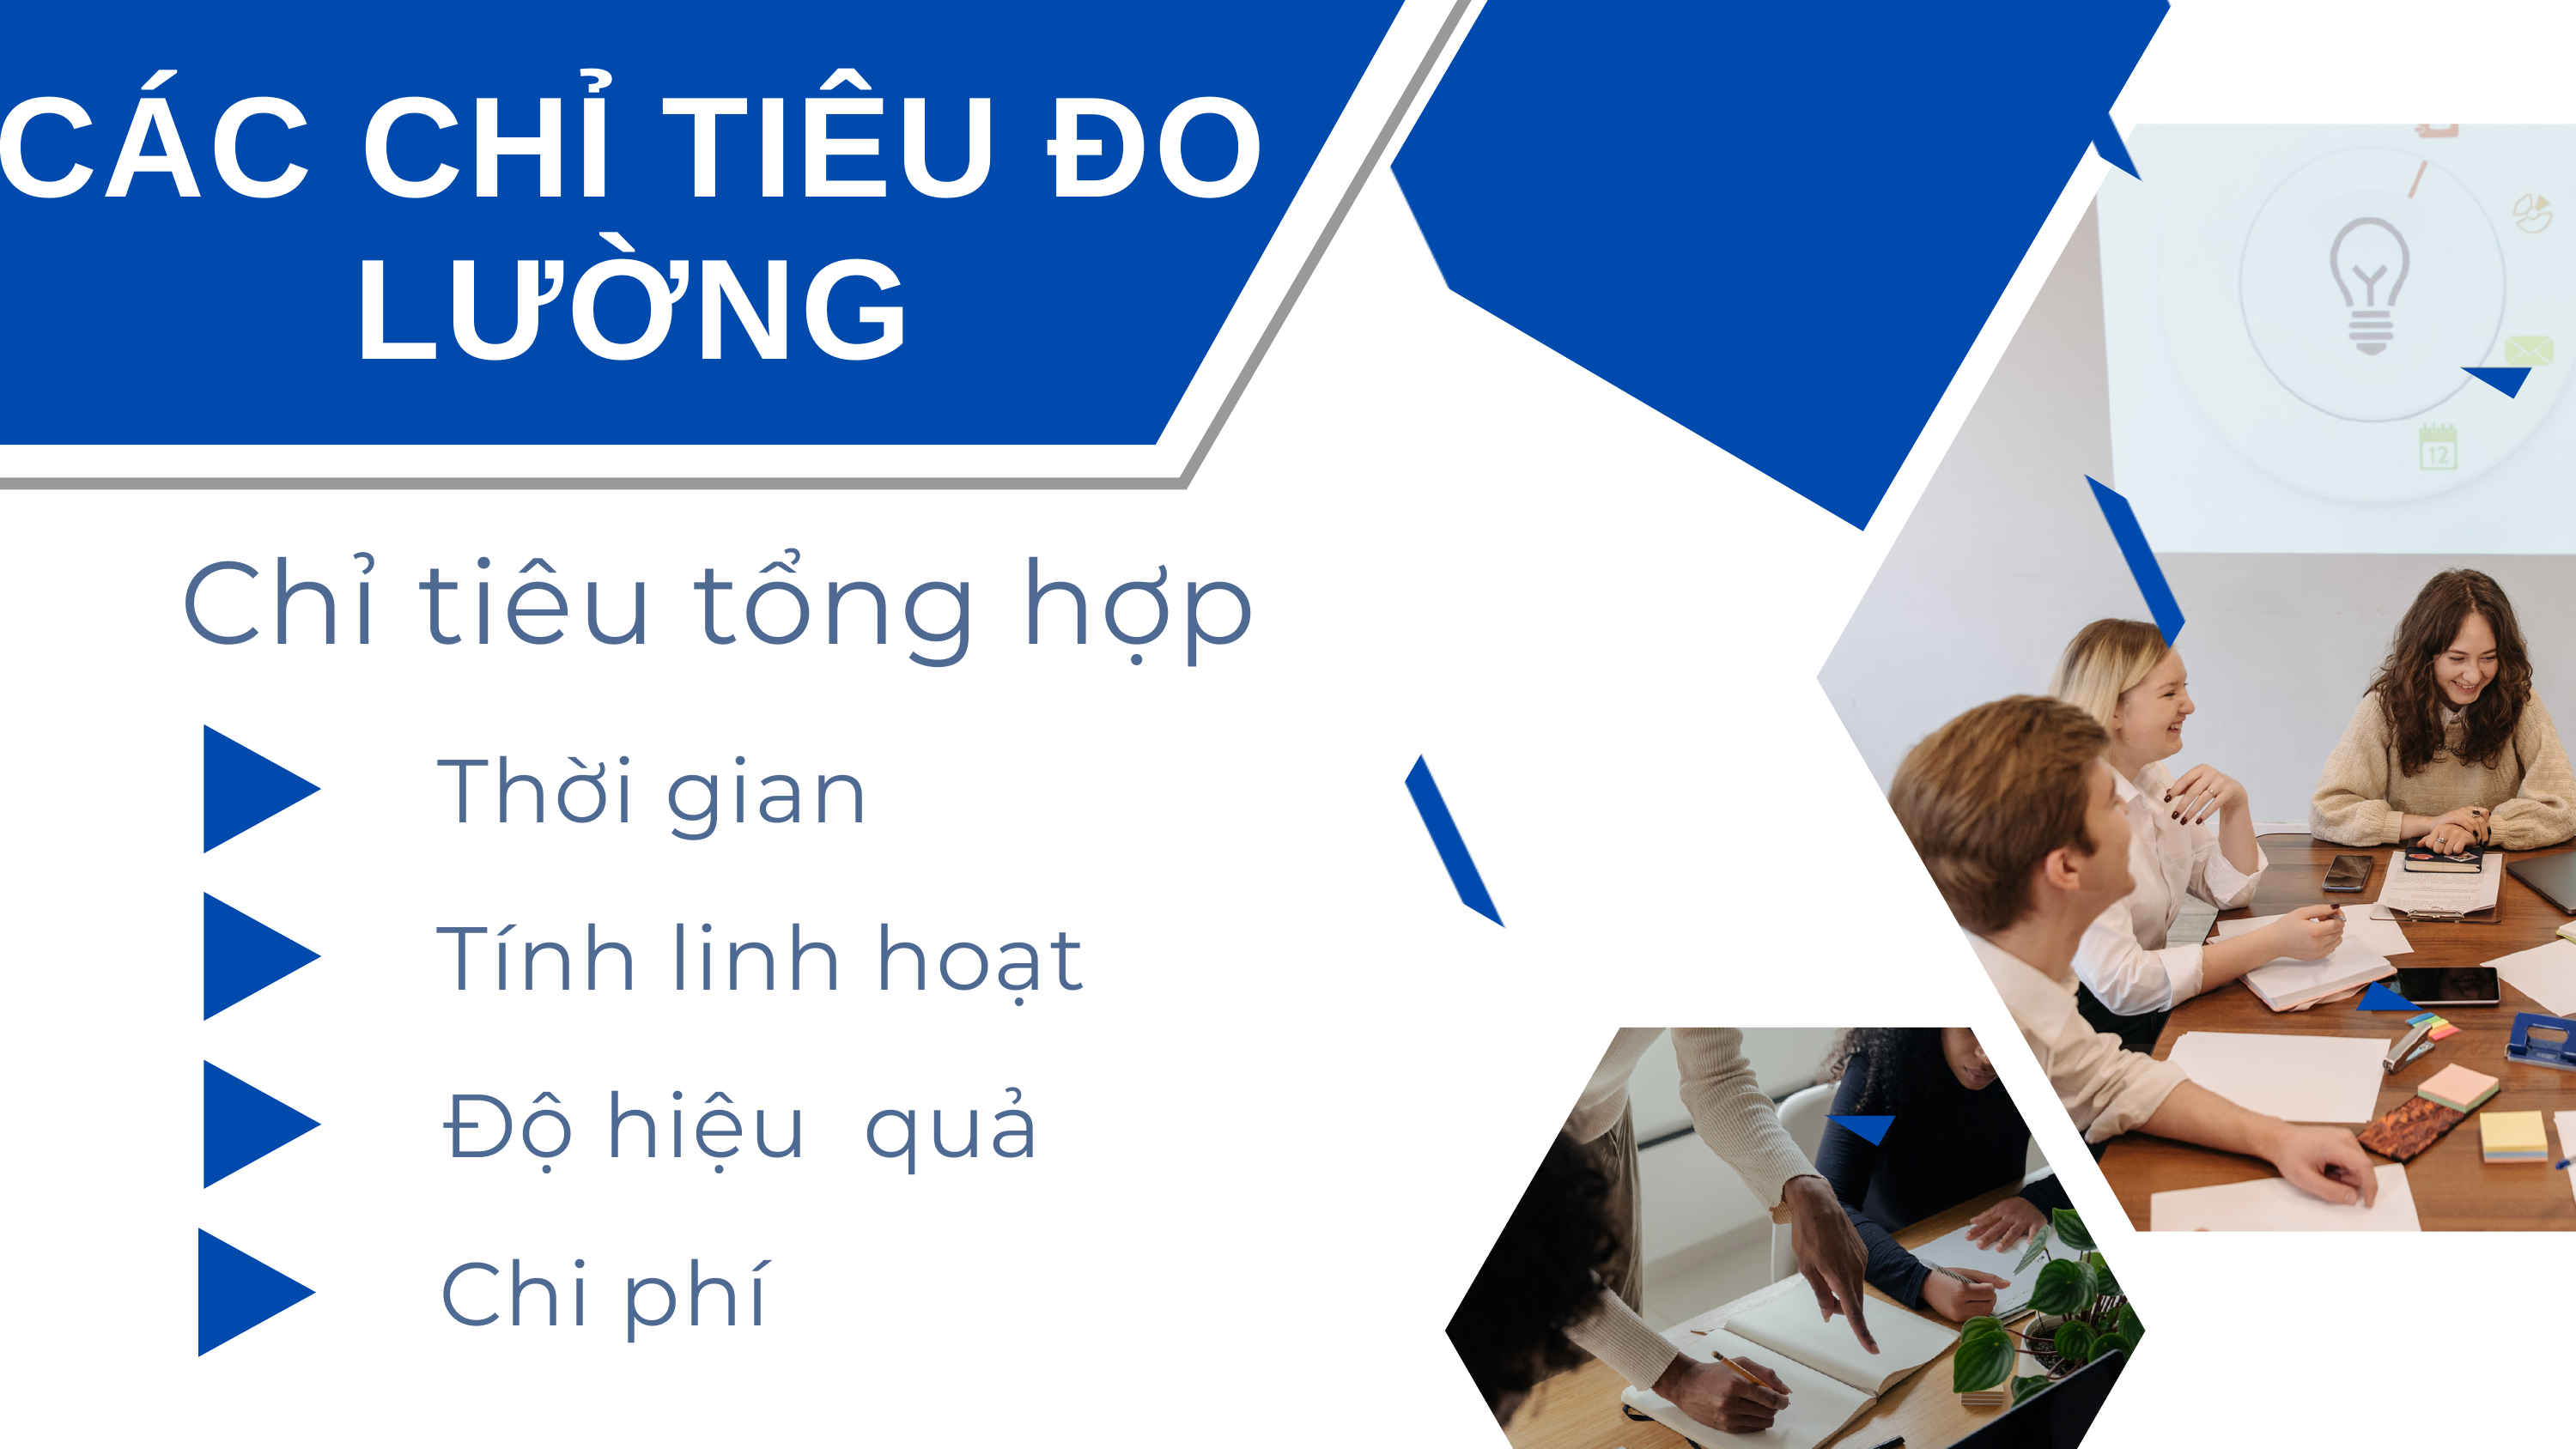

CÁC CHỈ TIÊU ĐO LƯỜNG

Chỉ tiêu tổng hợp

Thời gian

Tính linh hoạt

Độ hiệu  quả

Chi phí